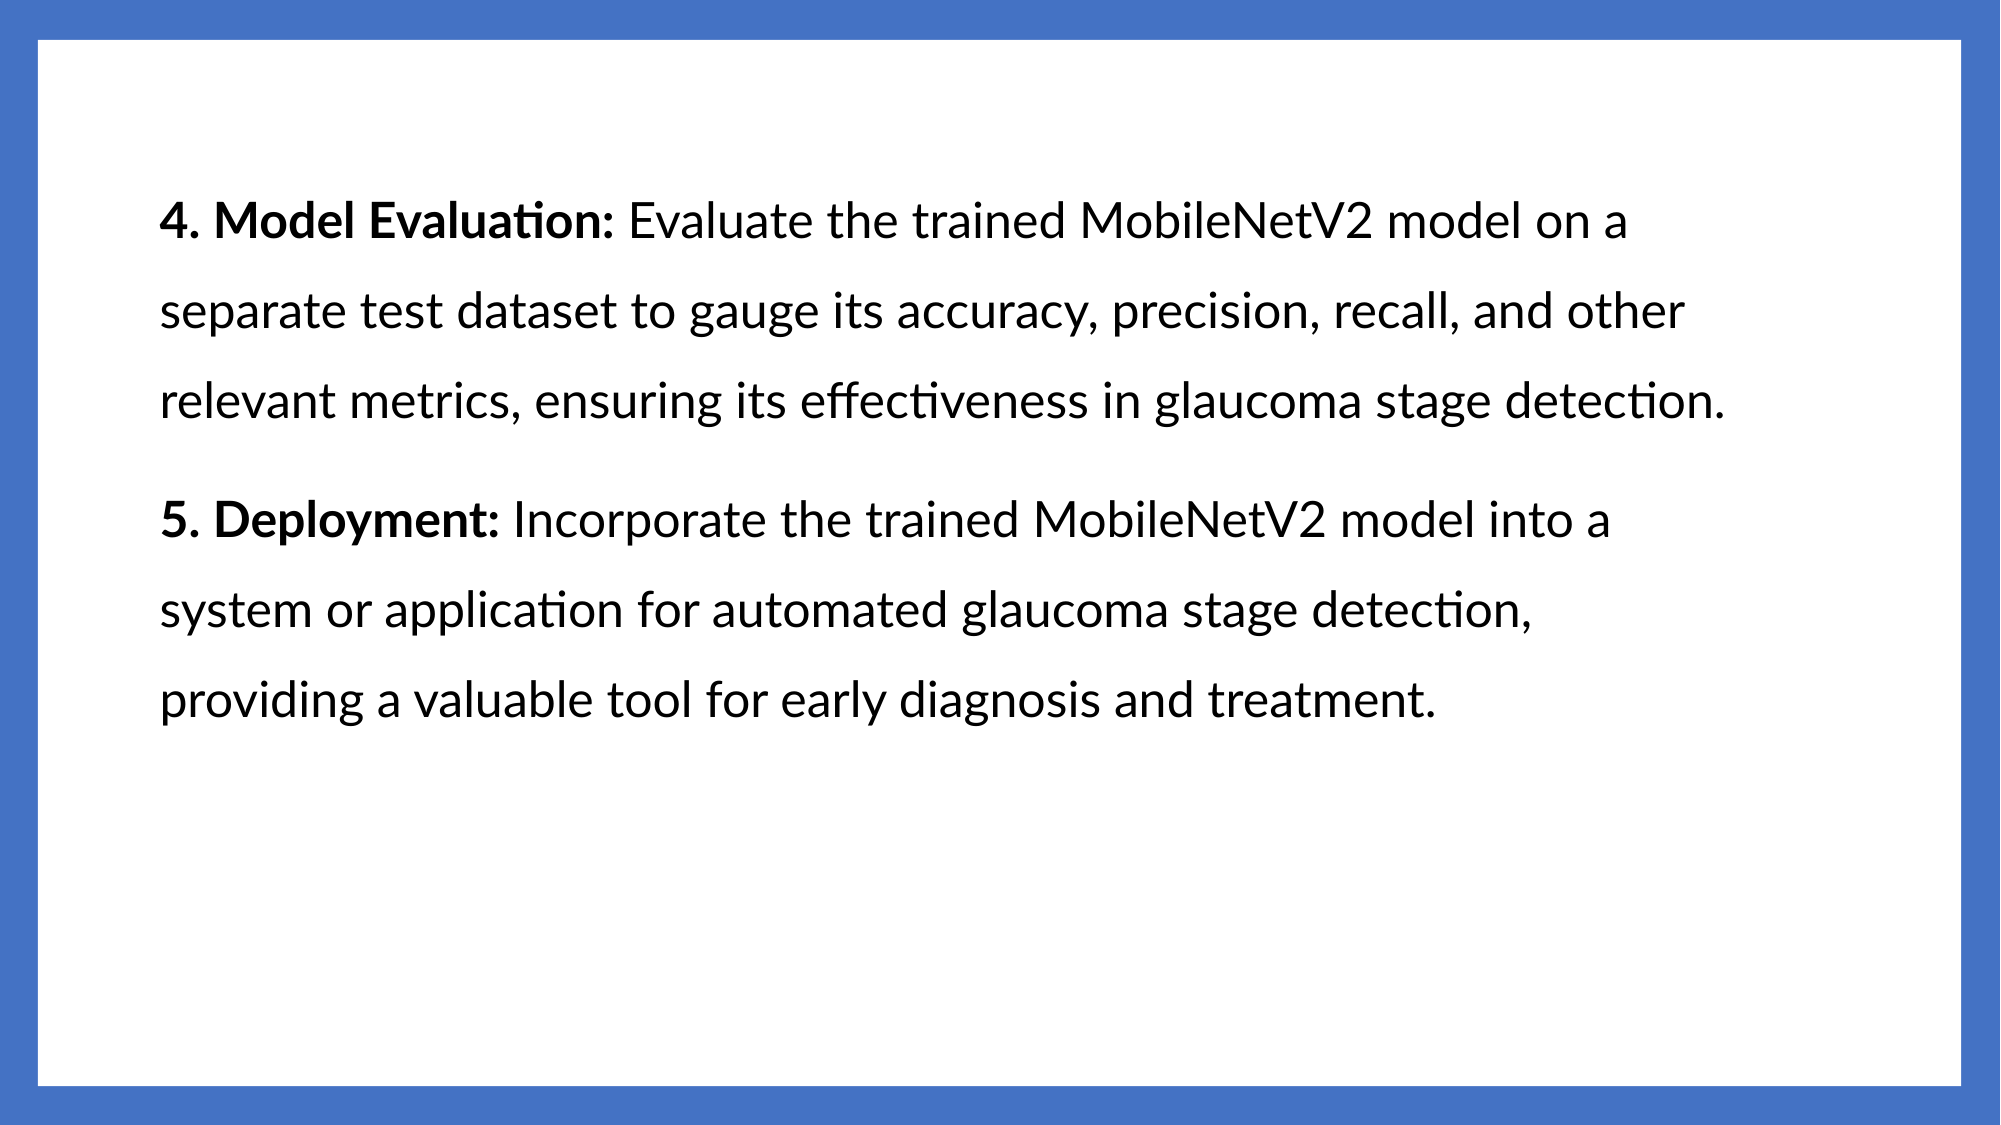

4. Model Evaluation: Evaluate the trained MobileNetV2 model on a separate test dataset to gauge its accuracy, precision, recall, and other relevant metrics, ensuring its effectiveness in glaucoma stage detection.
5. Deployment: Incorporate the trained MobileNetV2 model into a system or application for automated glaucoma stage detection, providing a valuable tool for early diagnosis and treatment.